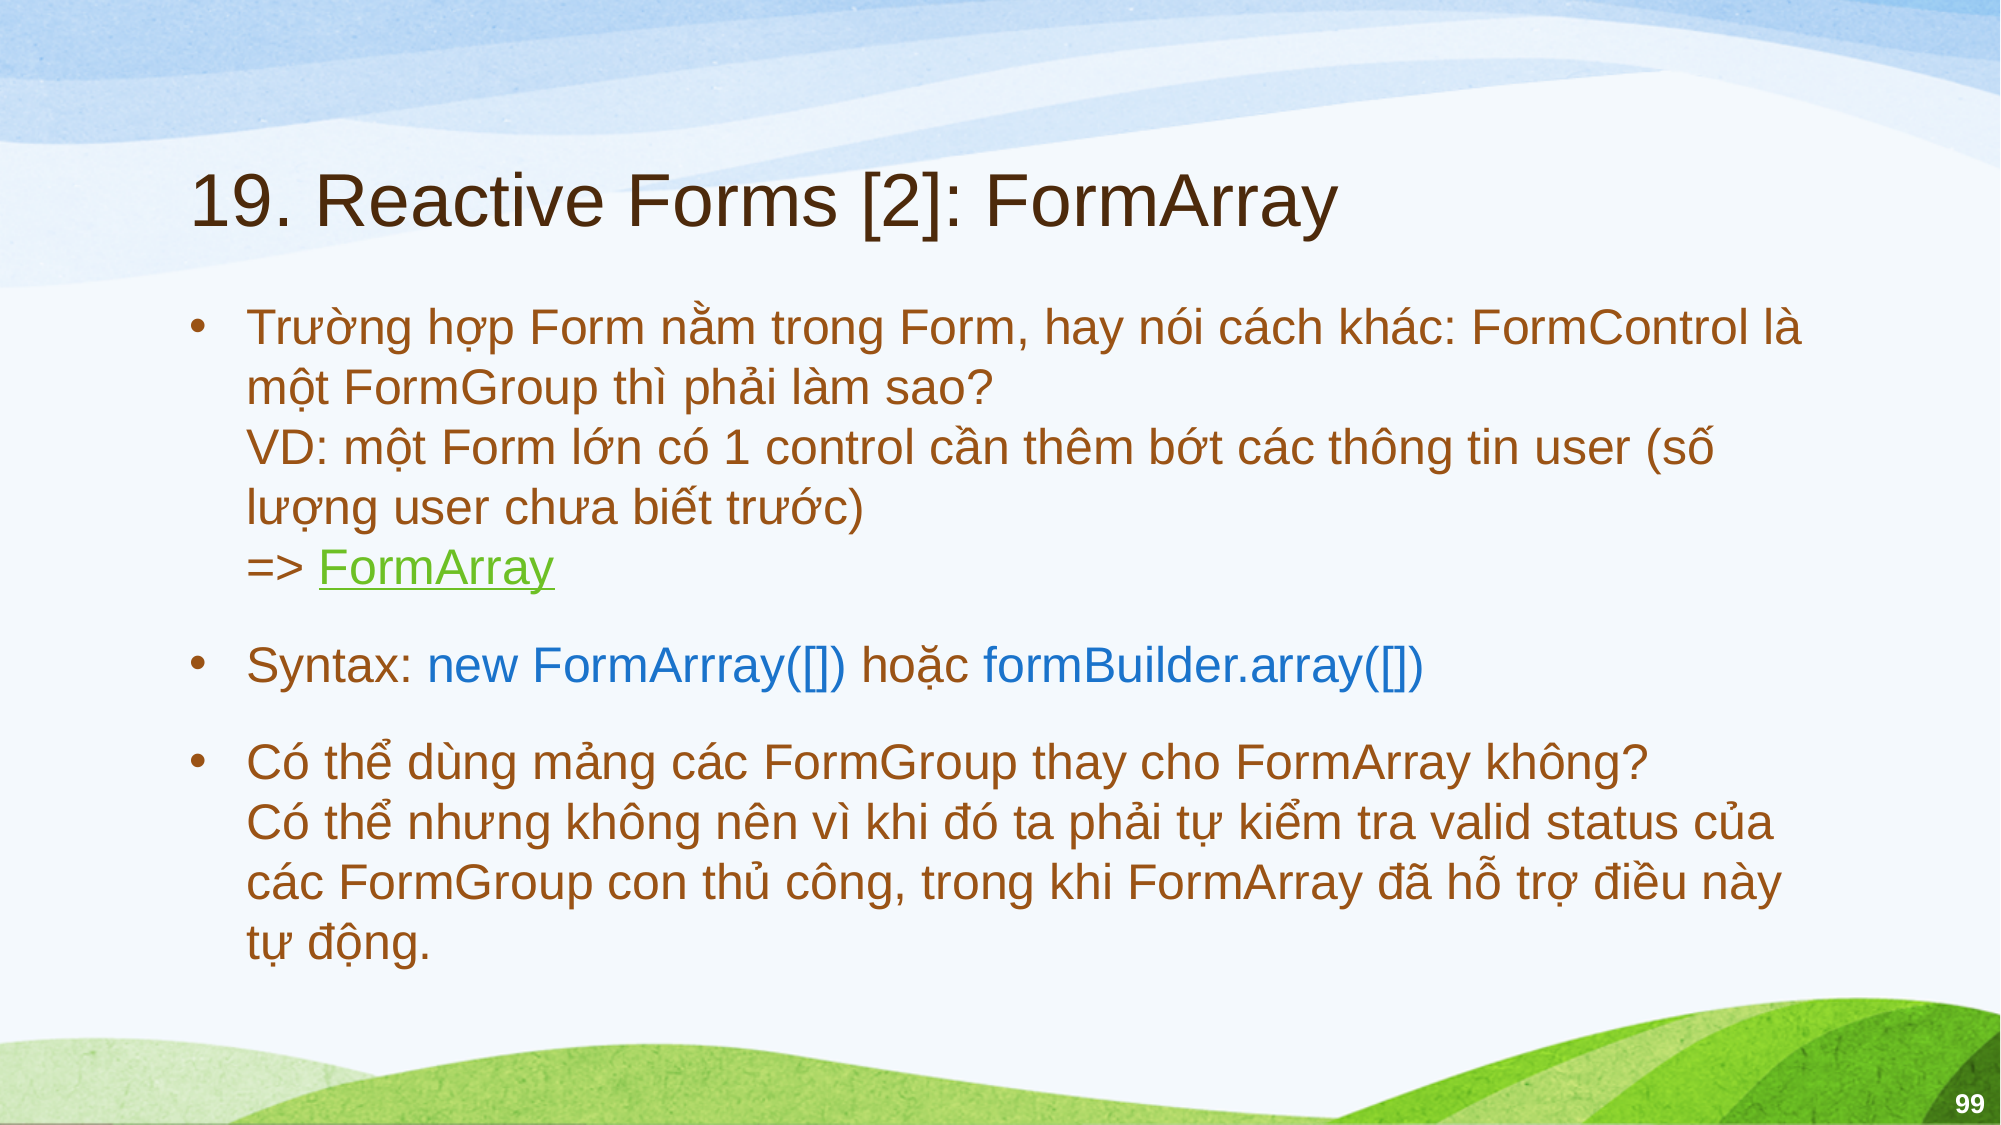

# 19. Reactive Forms [2]: FormArray
Trường hợp Form nằm trong Form, hay nói cách khác: FormControl là một FormGroup thì phải làm sao?
VD: một Form lớn có 1 control cần thêm bớt các thông tin user (số lượng user chưa biết trước)
=> FormArray
Syntax: new FormArrray([]) hoặc formBuilder.array([])
Có thể dùng mảng các FormGroup thay cho FormArray không?
Có thể nhưng không nên vì khi đó ta phải tự kiểm tra valid status của các FormGroup con thủ công, trong khi FormArray đã hỗ trợ điều này tự động.
99